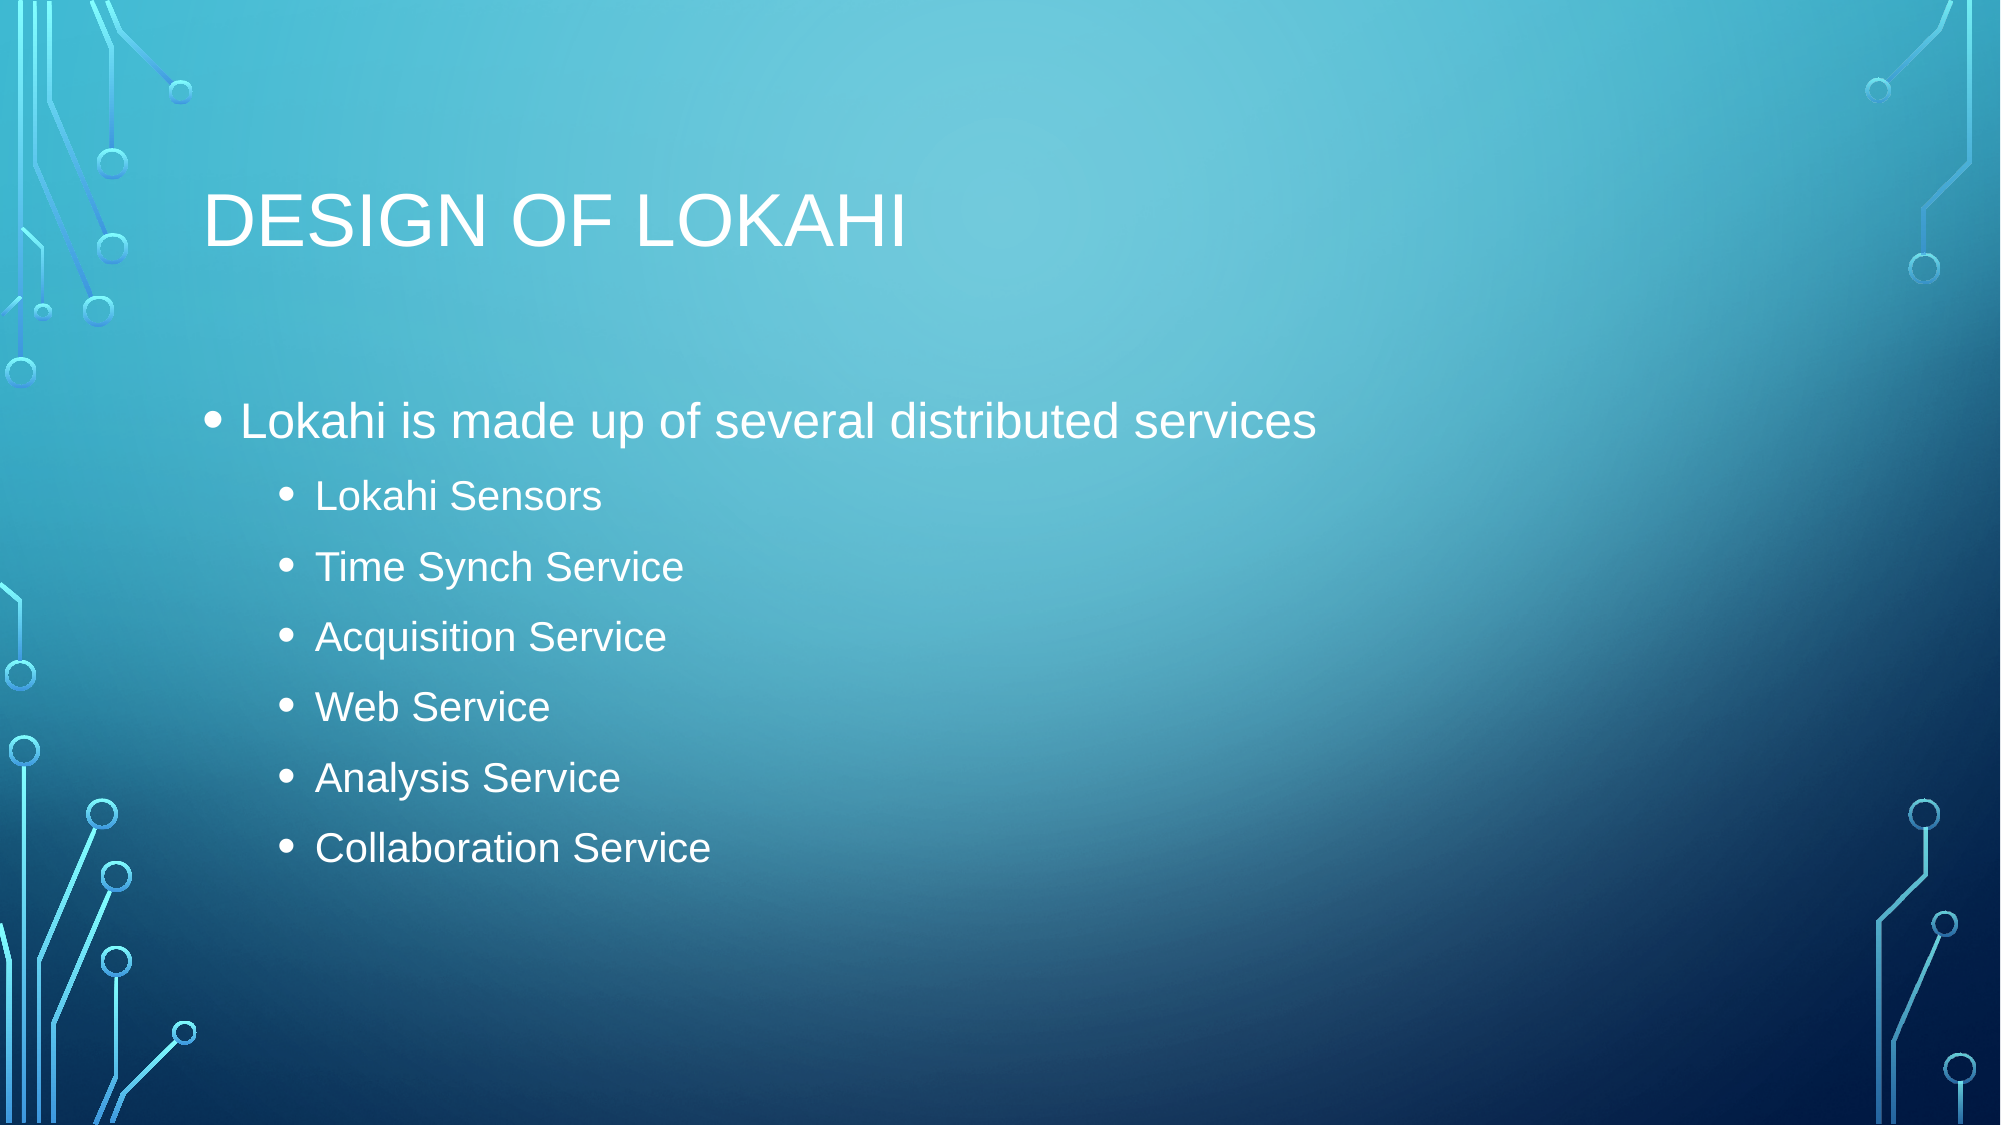

# Design of lokahi
Lokahi is made up of several distributed services
Lokahi Sensors
Time Synch Service
Acquisition Service
Web Service
Analysis Service
Collaboration Service